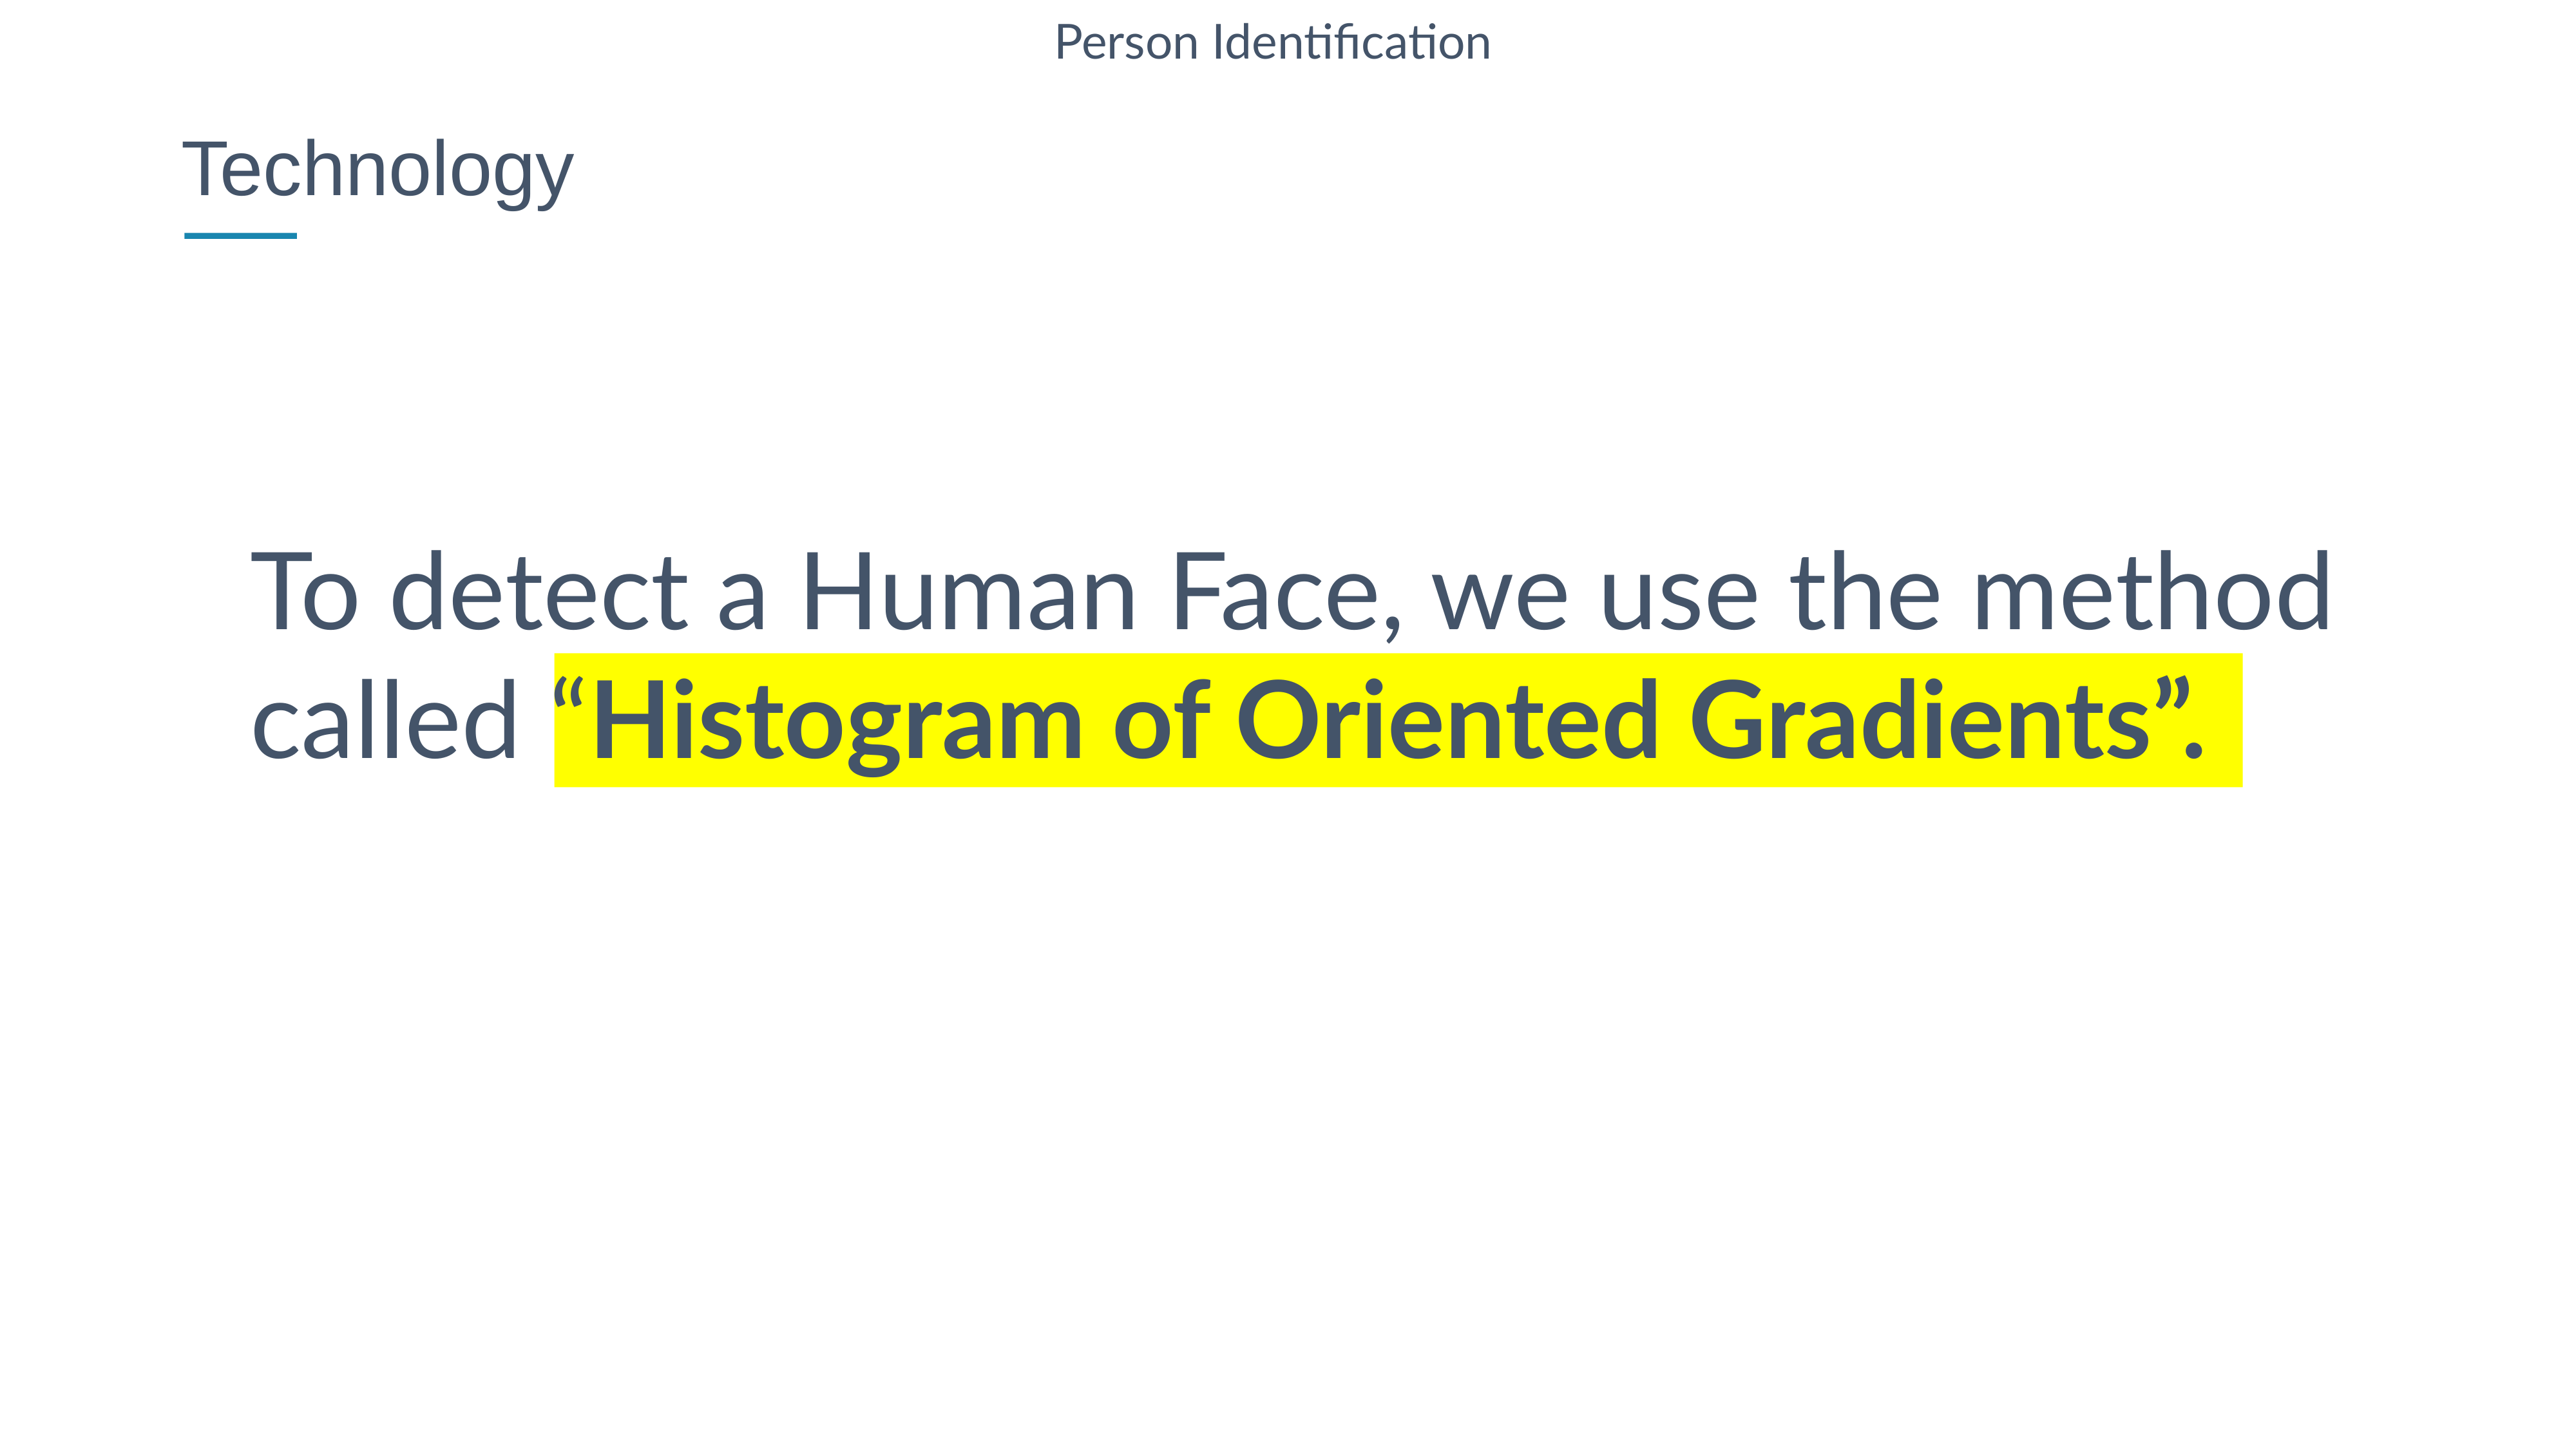

Person Identification
Technology

To detect a Human Face, we use the method called “Histogram of Oriented Gradients”.